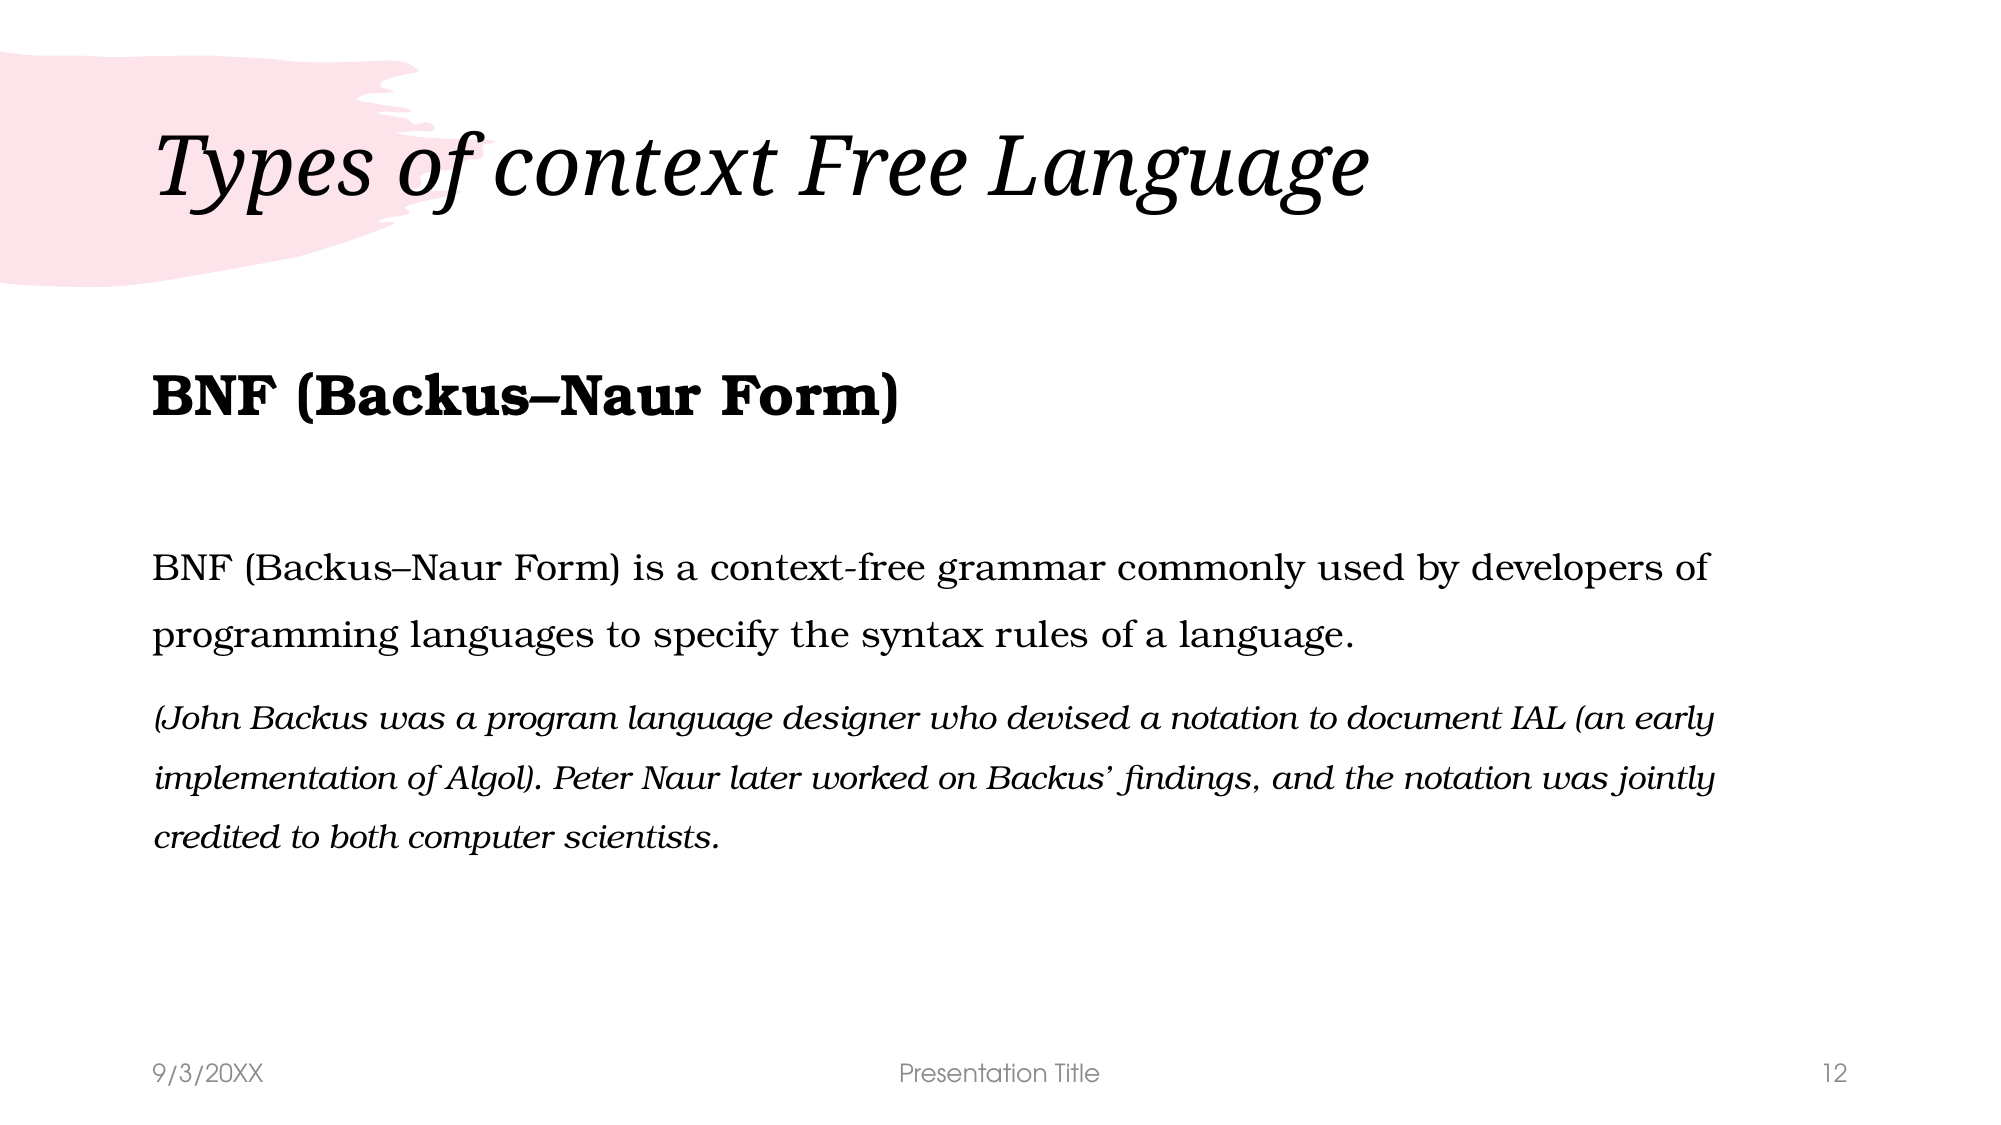

# Types of context Free Language
BNF (Backus–Naur Form)
BNF (Backus–Naur Form) is a context-free grammar commonly used by developers of programming languages to specify the syntax rules of a language.
(John Backus was a program language designer who devised a notation to document IAL (an early implementation of Algol). Peter Naur later worked on Backus’ findings, and the notation was jointly credited to both computer scientists.

9/3/20XX
Presentation Title
12